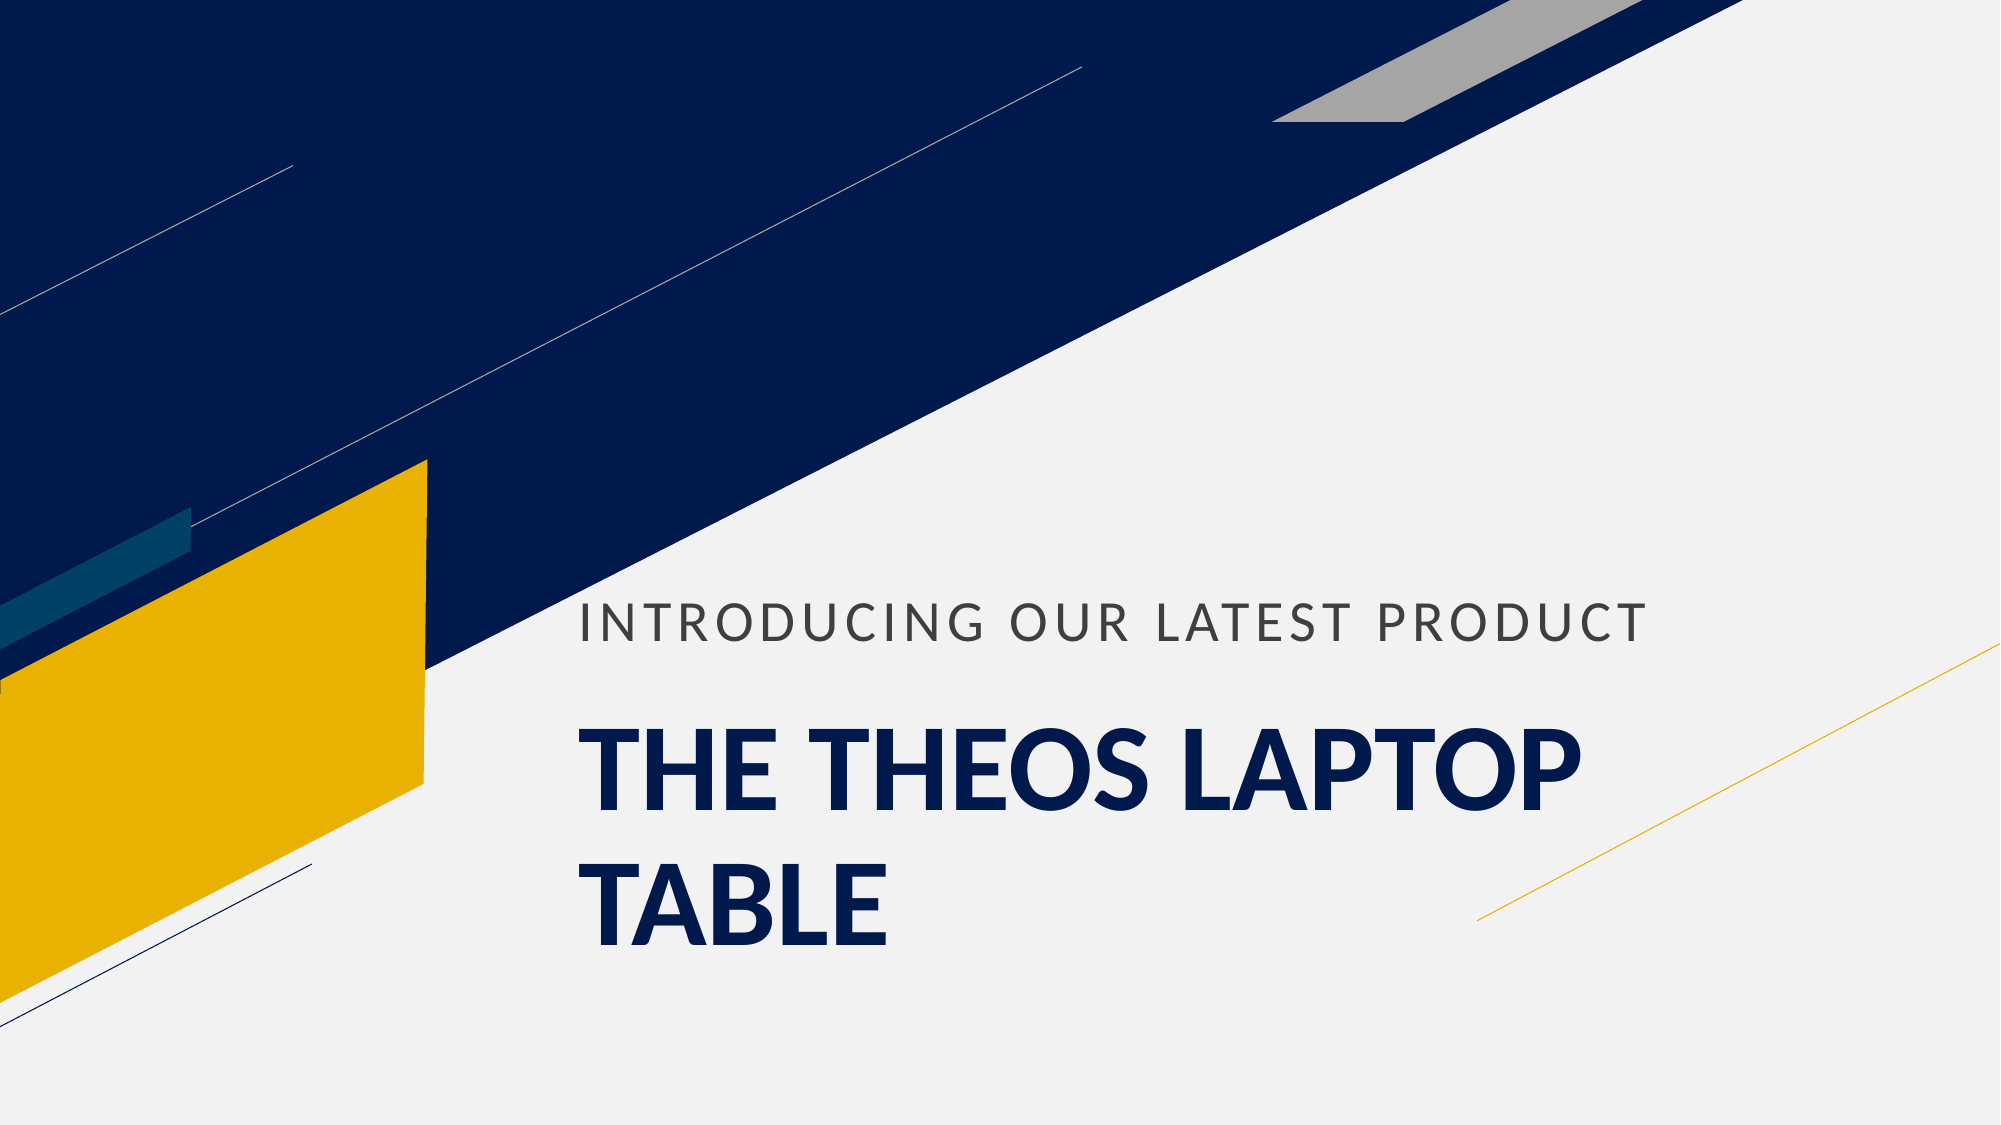

INTRODUCING OUR LATEST PRODUCT
# THE THEOS LAPTOP TABLE